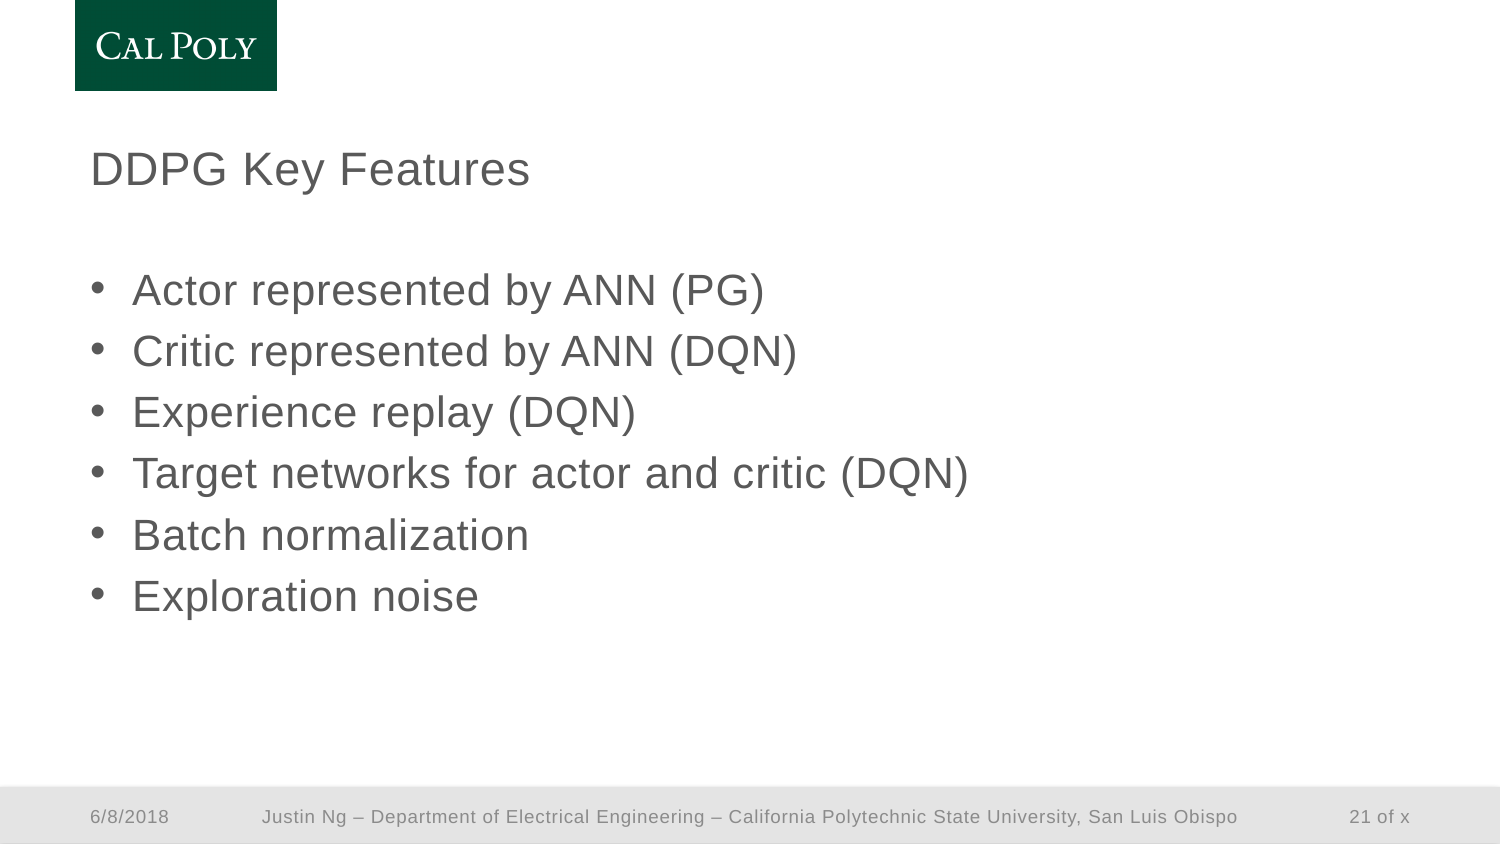

# DDPG Key Features
Actor represented by ANN (PG)
Critic represented by ANN (DQN)
Experience replay (DQN)
Target networks for actor and critic (DQN)
Batch normalization
Exploration noise
Justin Ng – Department of Electrical Engineering – California Polytechnic State University, San Luis Obispo
6/8/2018
21